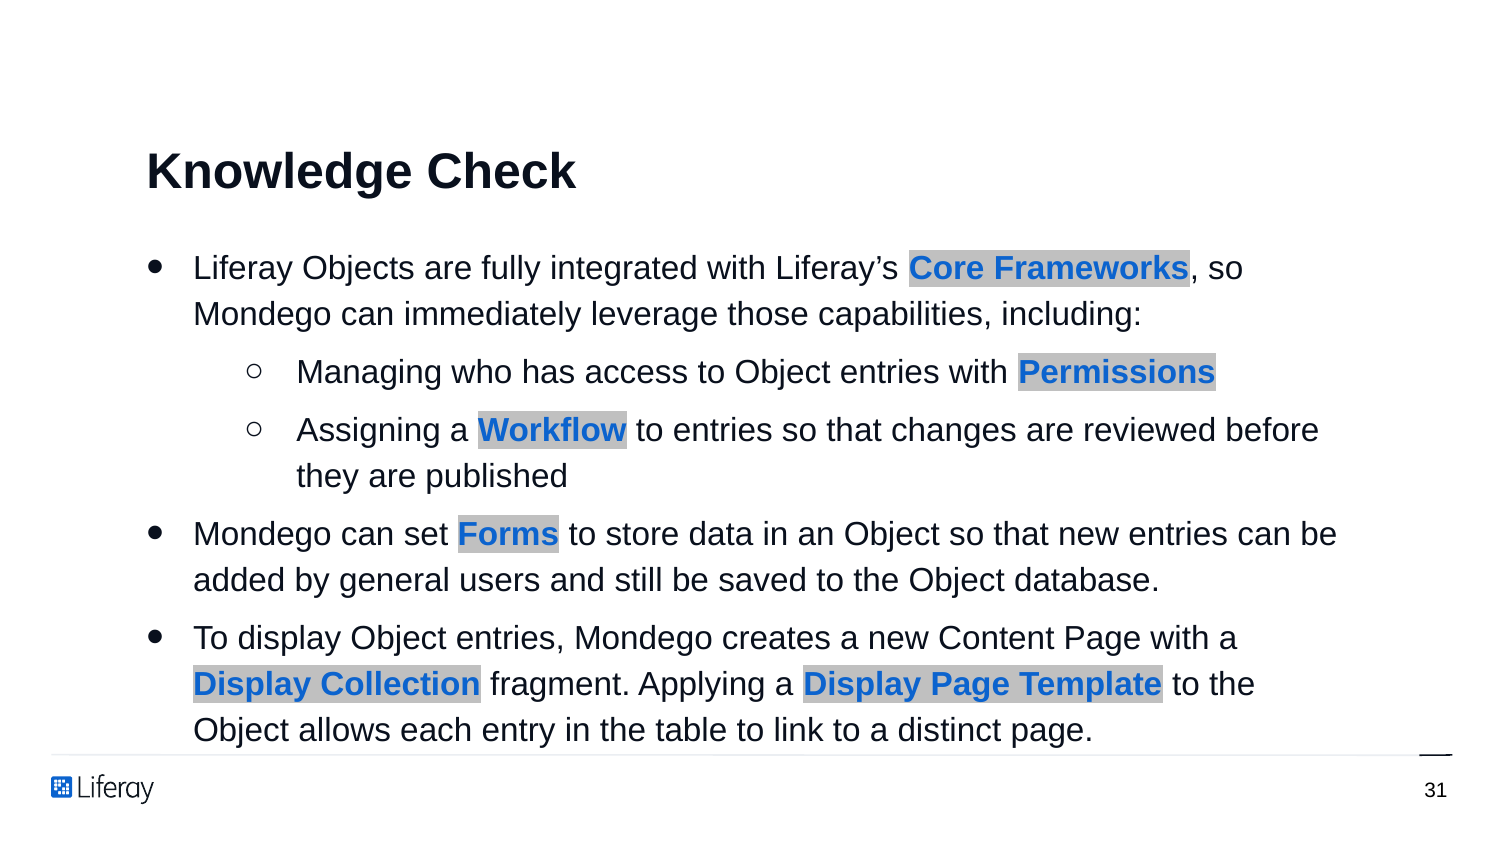

# Knowledge Check
Liferay Objects are fully integrated with Liferay’s Core Frameworks, so Mondego can immediately leverage those capabilities, including:
Managing who has access to Object entries with Permissions
Assigning a Workflow to entries so that changes are reviewed before they are published
Mondego can set Forms to store data in an Object so that new entries can be added by general users and still be saved to the Object database.
To display Object entries, Mondego creates a new Content Page with a Display Collection fragment. Applying a Display Page Template to the Object allows each entry in the table to link to a distinct page.